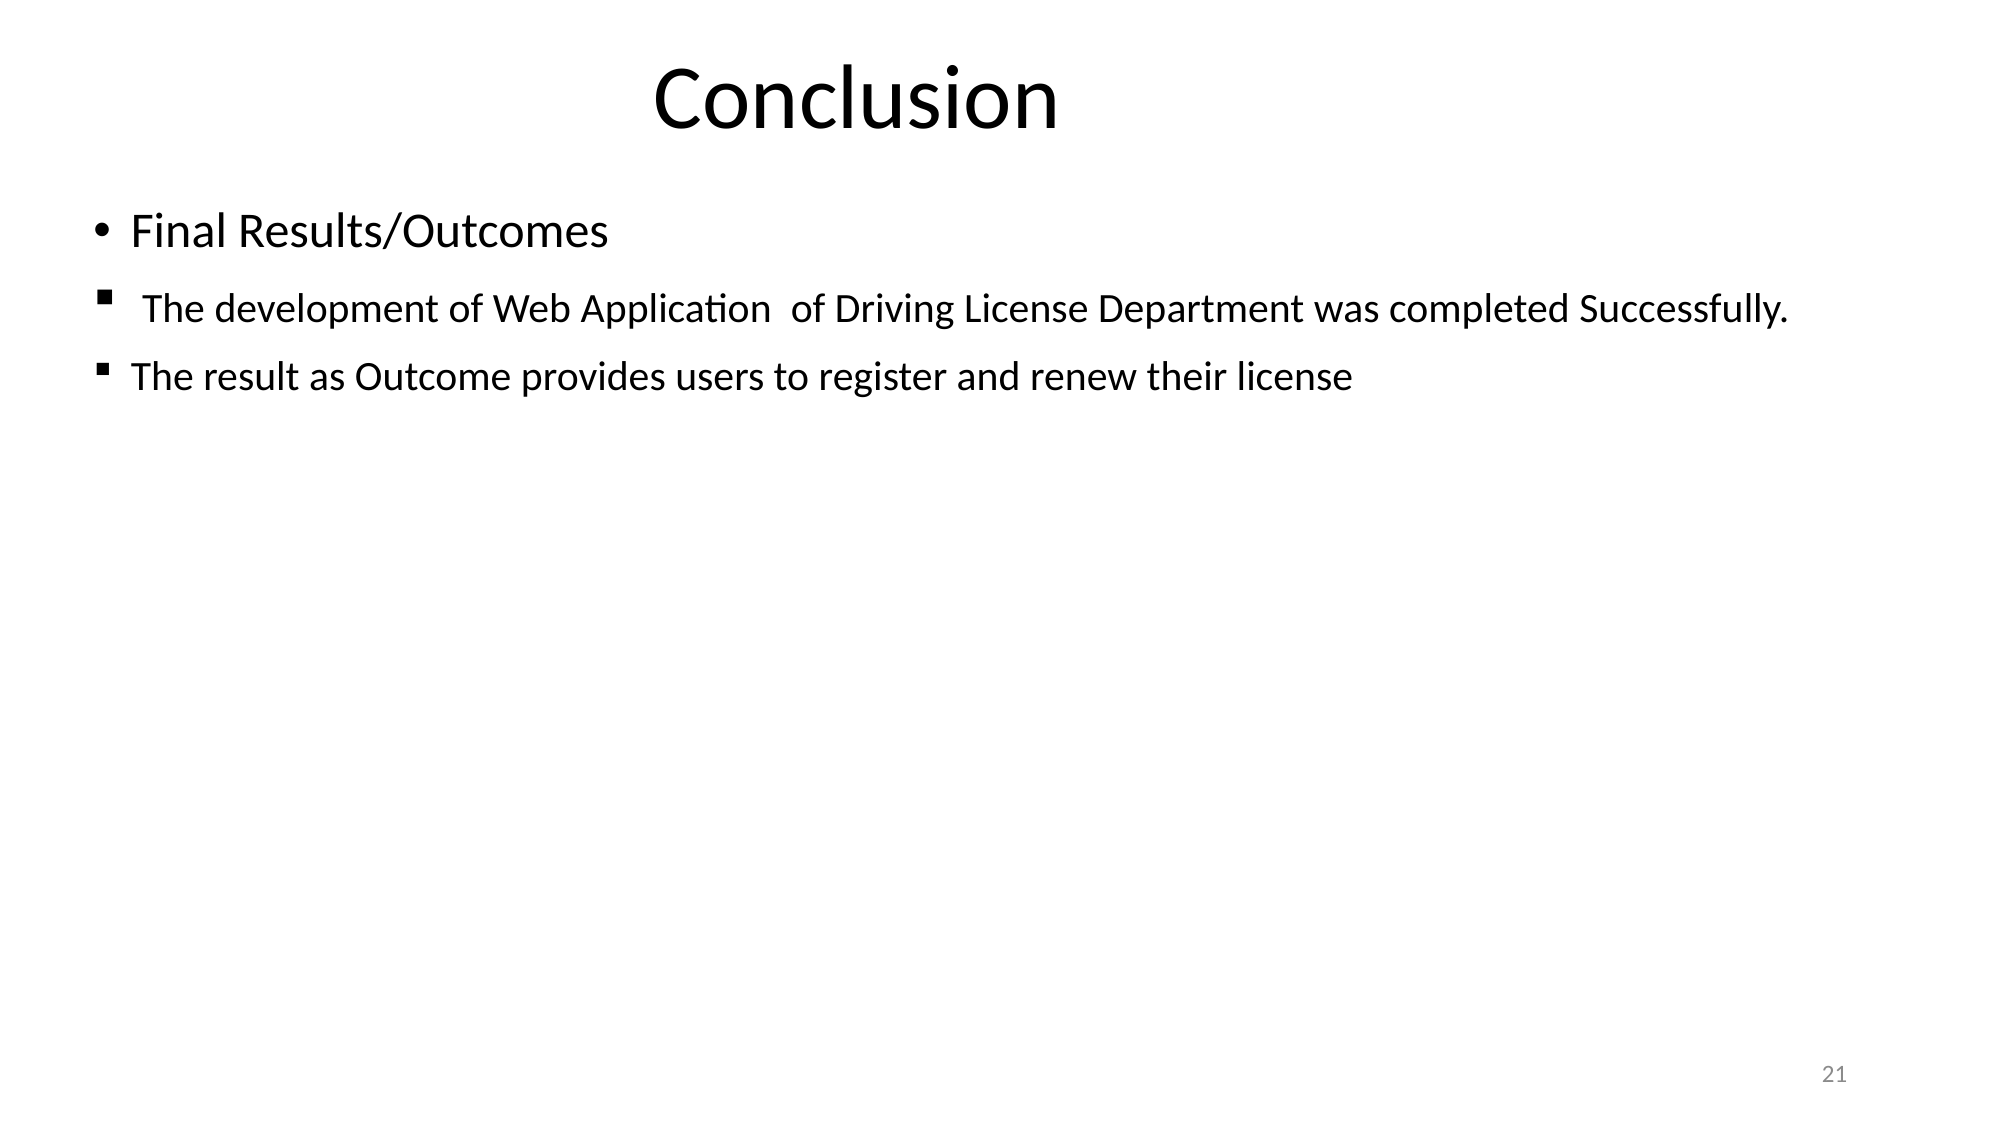

# Conclusion
Final Results/Outcomes
 The development of Web Application  of Driving License Department was completed Successfully.
The result as Outcome provides users to register and renew their license

21